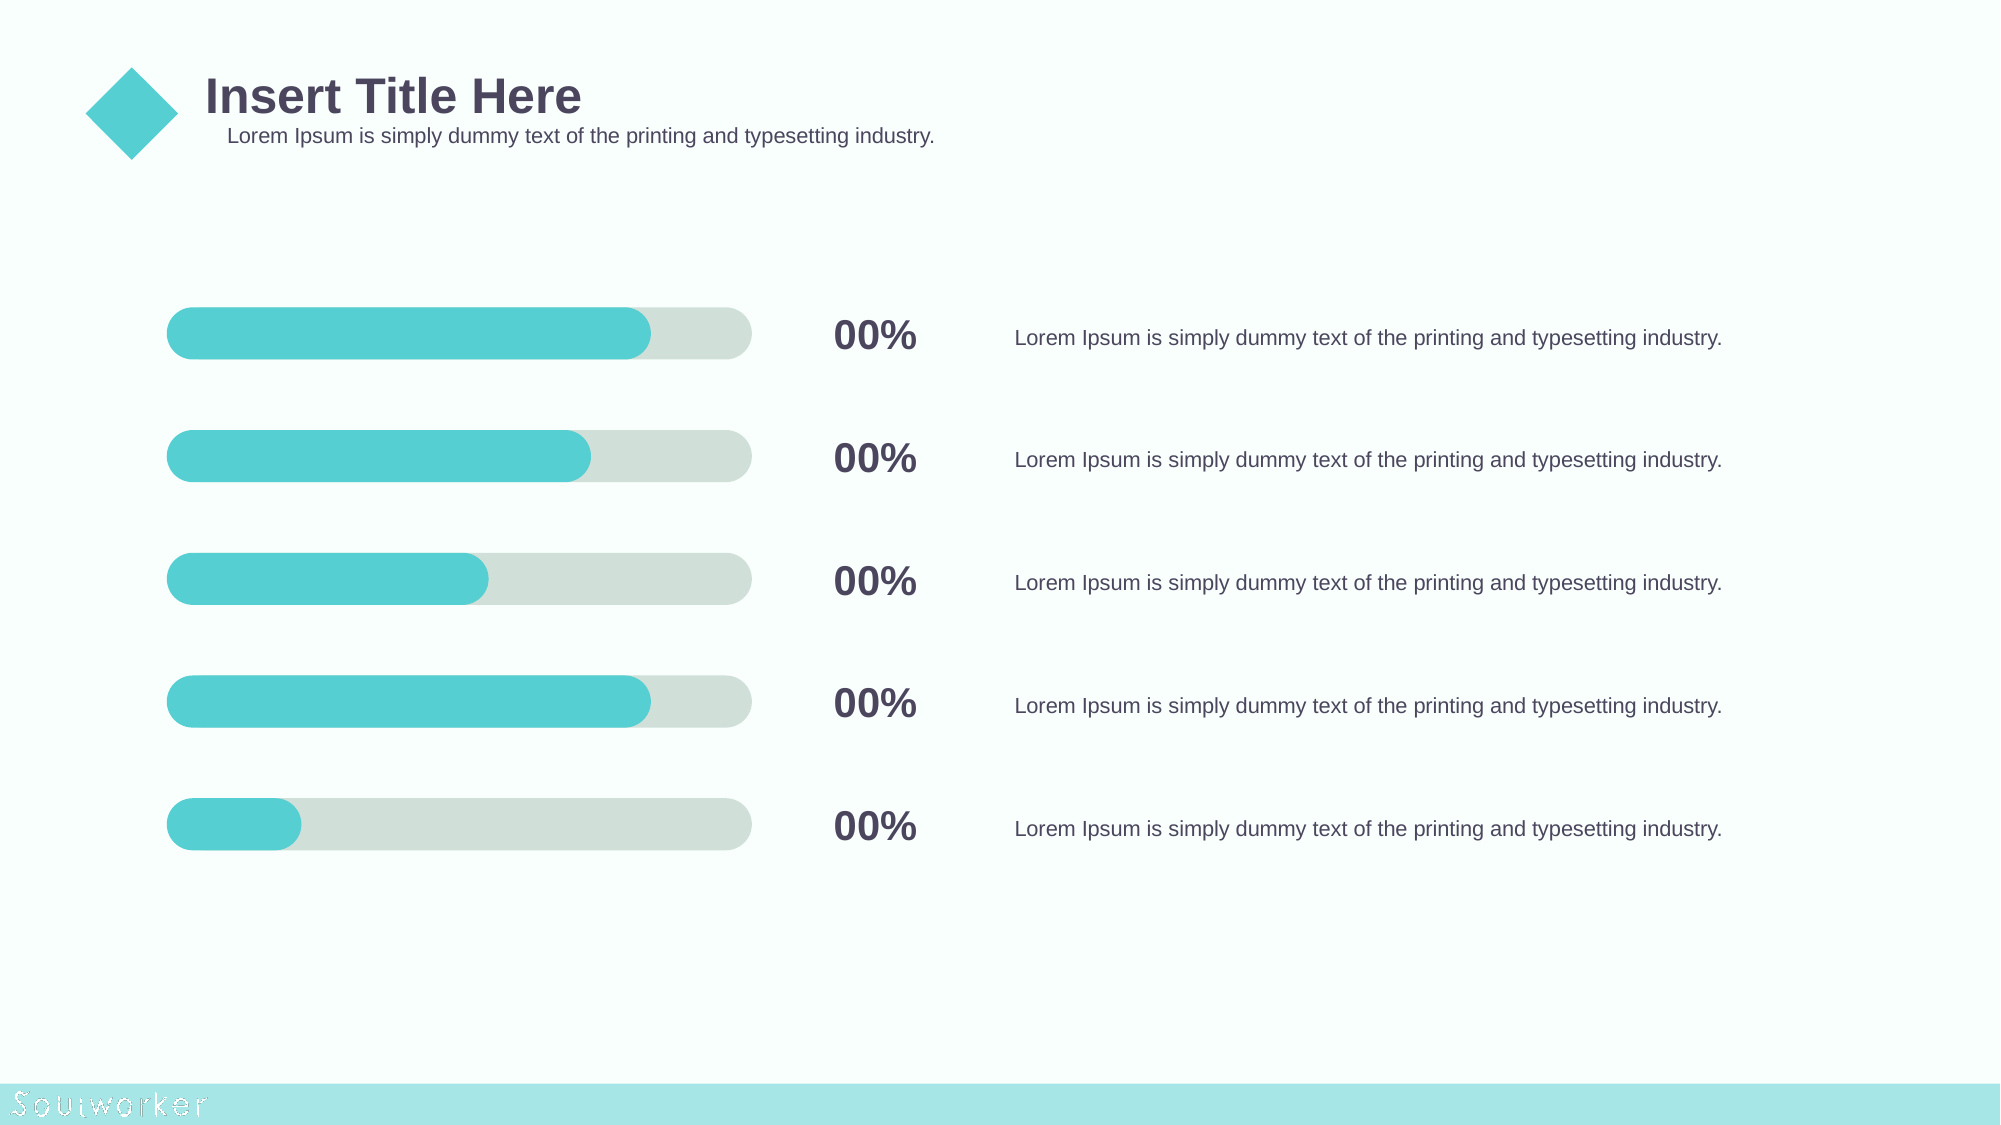

Insert Title Here
Lorem Ipsum is simply dummy text of the printing and typesetting industry.

00
00%

Lorem Ipsum is simply dummy text of the printing and typesetting industry.
00%

Lorem Ipsum is simply dummy text of the printing and typesetting industry.
00%

Lorem Ipsum is simply dummy text of the printing and typesetting industry.
00%

Lorem Ipsum is simply dummy text of the printing and typesetting industry.
00%

Lorem Ipsum is simply dummy text of the printing and typesetting industry.